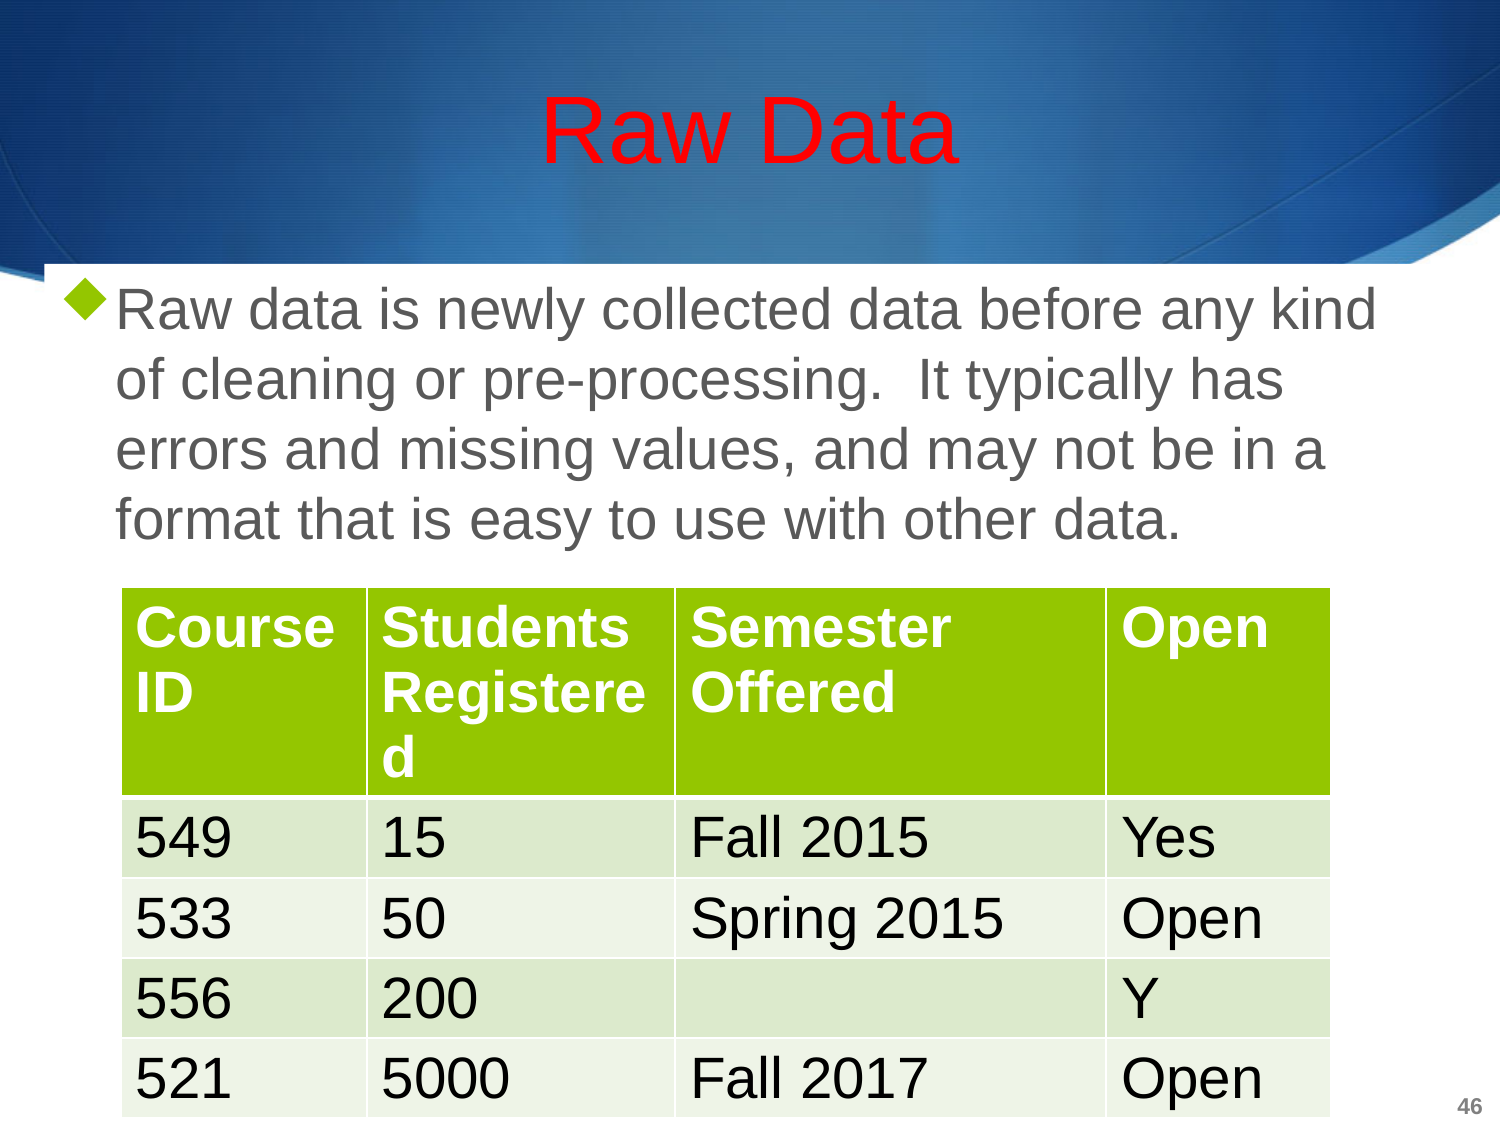

# Raw Data
Raw data is newly collected data before any kind of cleaning or pre-processing.  It typically has errors and missing values, and may not be in a format that is easy to use with other data.
| Course ID | Students Registered | Semester Offered | Open |
| --- | --- | --- | --- |
| 549 | 15 | Fall 2015 | Yes |
| 533 | 50 | Spring 2015 | Open |
| 556 | 200 |  | Y |
| 521 | 5000 | Fall 2017 | Open |
46